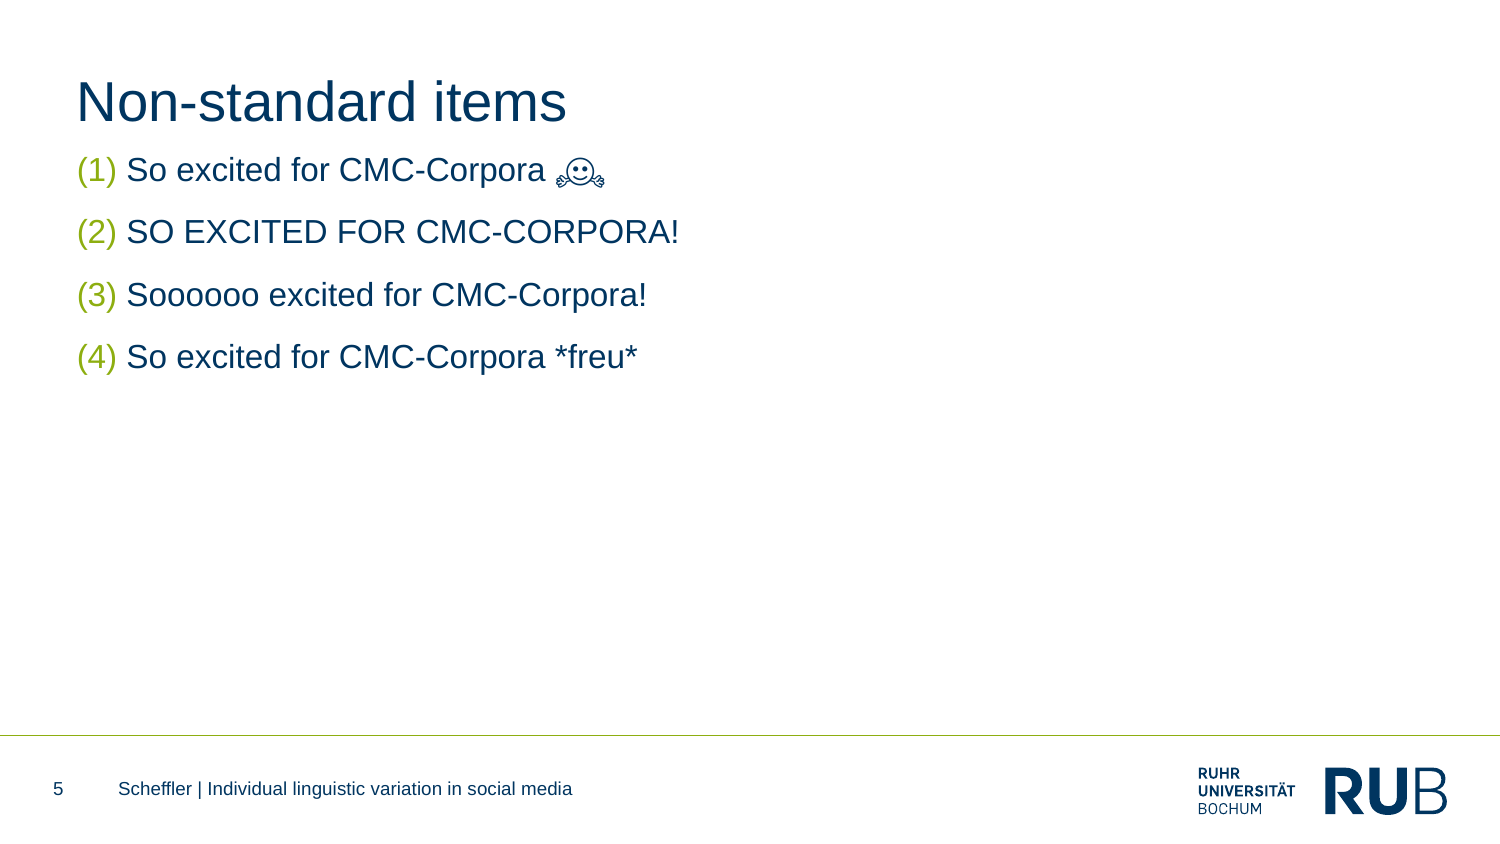

# Non-standard items
(1) So excited for CMC-Corpora 🤗
(2) SO EXCITED FOR CMC-CORPORA!
(3) Soooooo excited for CMC-Corpora!
(4) So excited for CMC-Corpora *freu*

5
Scheffler | Individual linguistic variation in social media